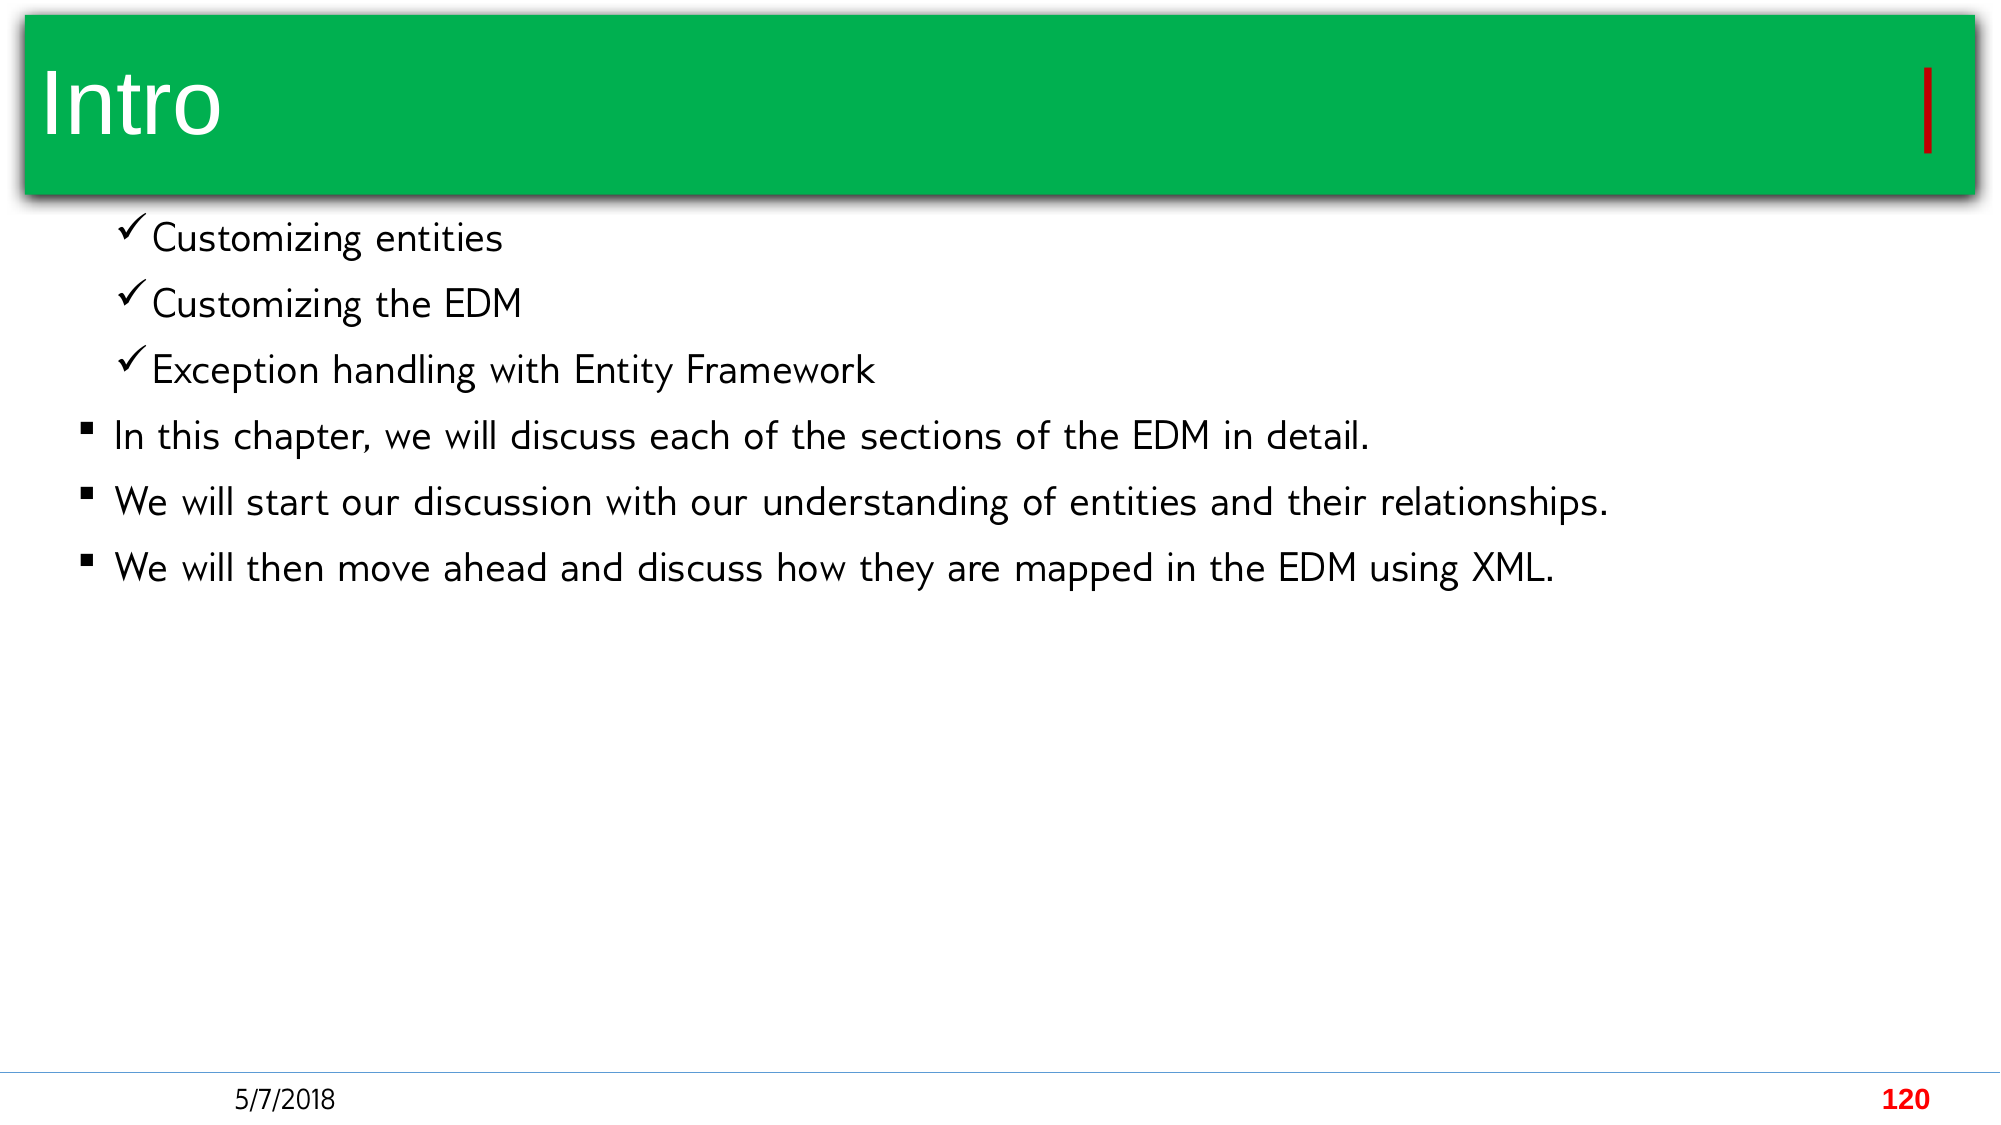

# Intro											   |
Customizing entities
Customizing the EDM
Exception handling with Entity Framework
In this chapter, we will discuss each of the sections of the EDM in detail.
We will start our discussion with our understanding of entities and their relationships.
We will then move ahead and discuss how they are mapped in the EDM using XML.
5/7/2018
120